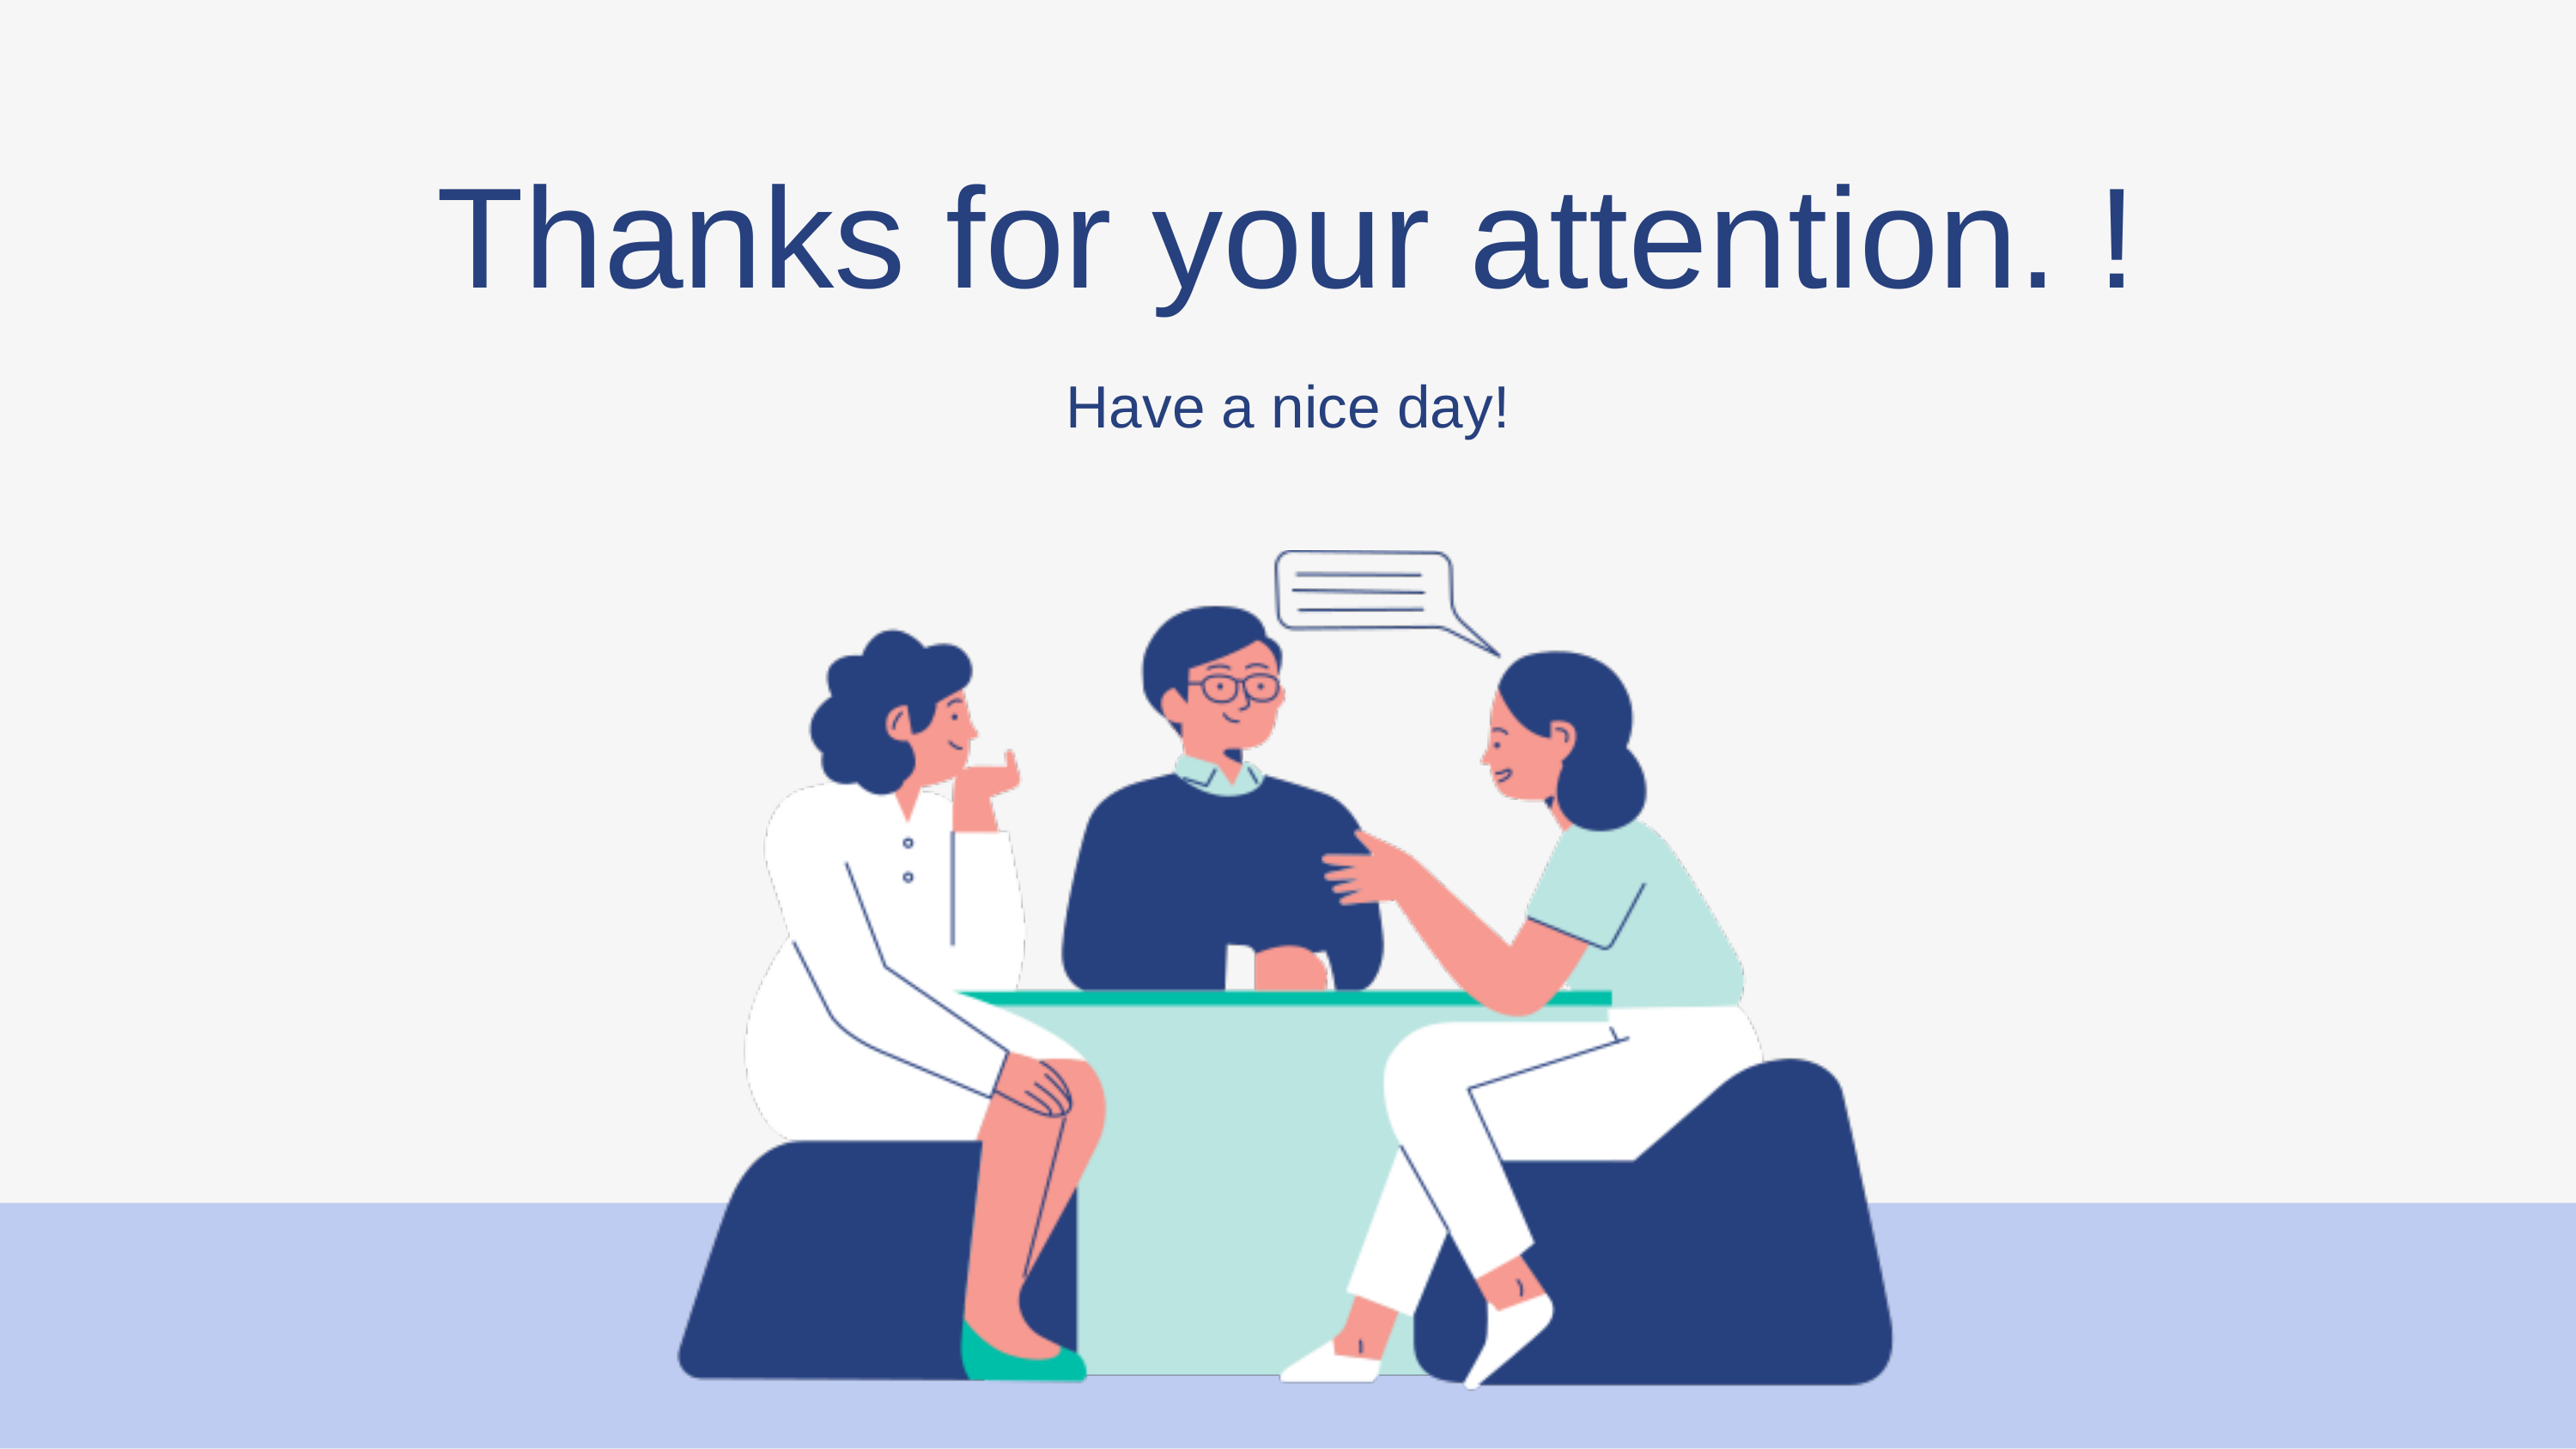

Thanks for your attention. !
Have a nice day!